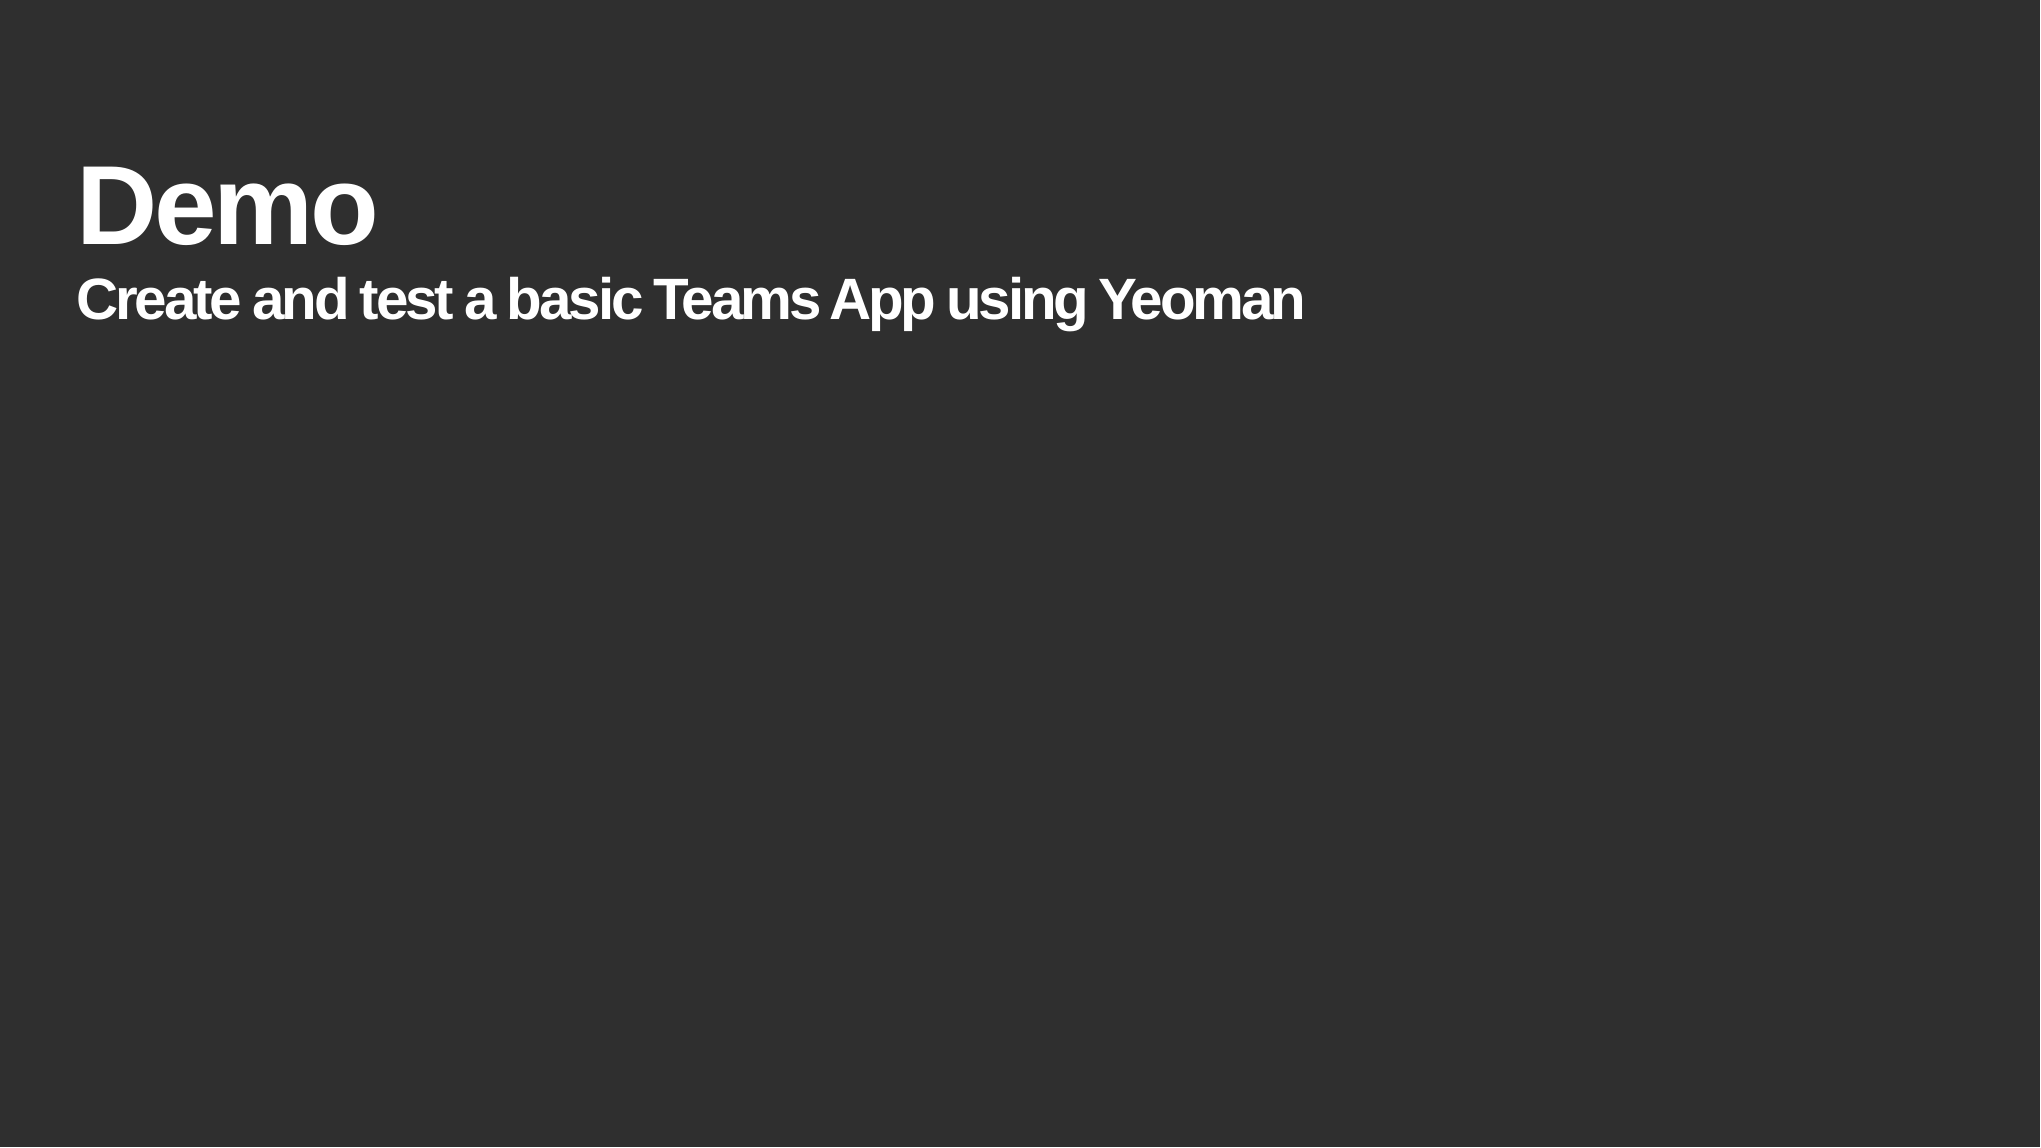

# Demo Create and test a basic Teams App using Yeoman